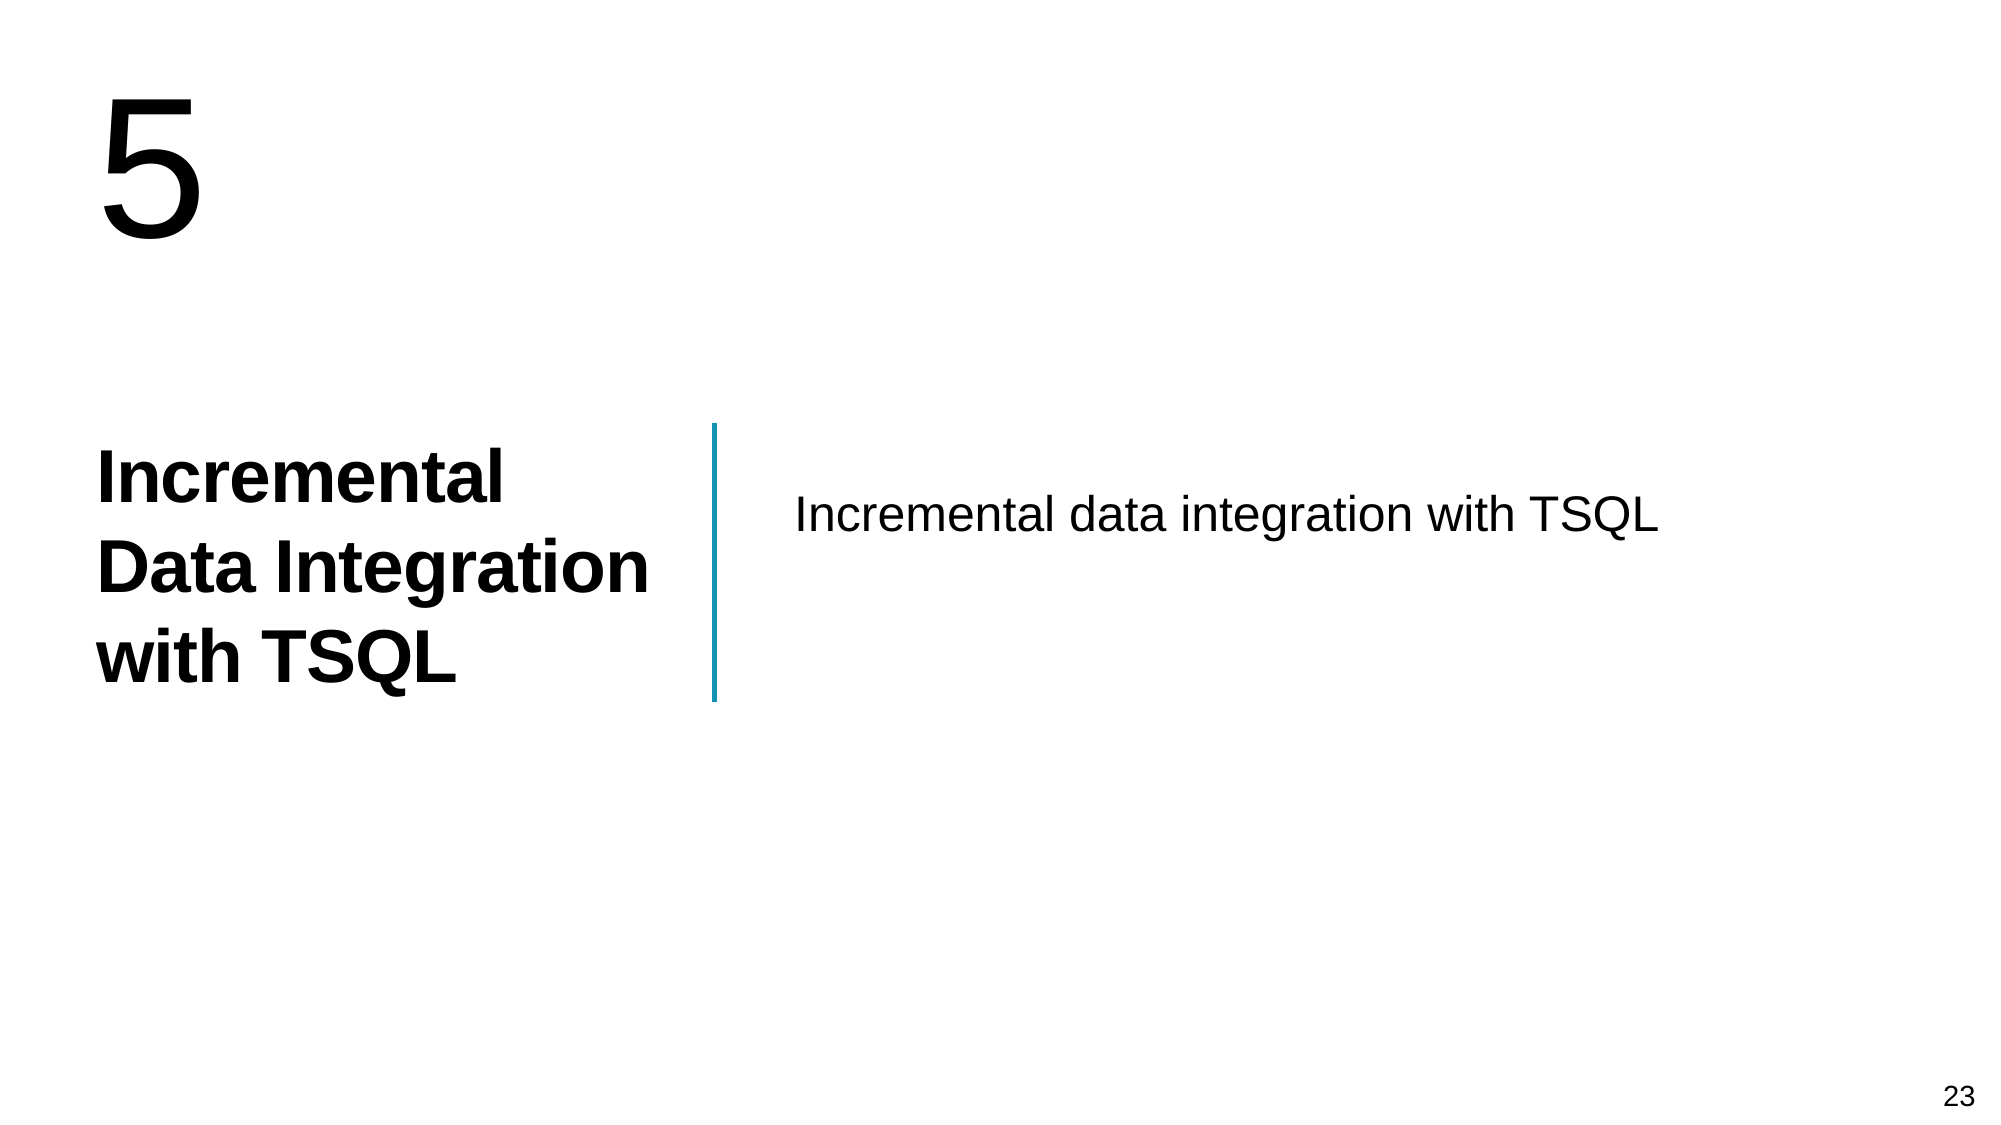

5
# Incremental Data Integration with TSQL
Incremental data integration with TSQL